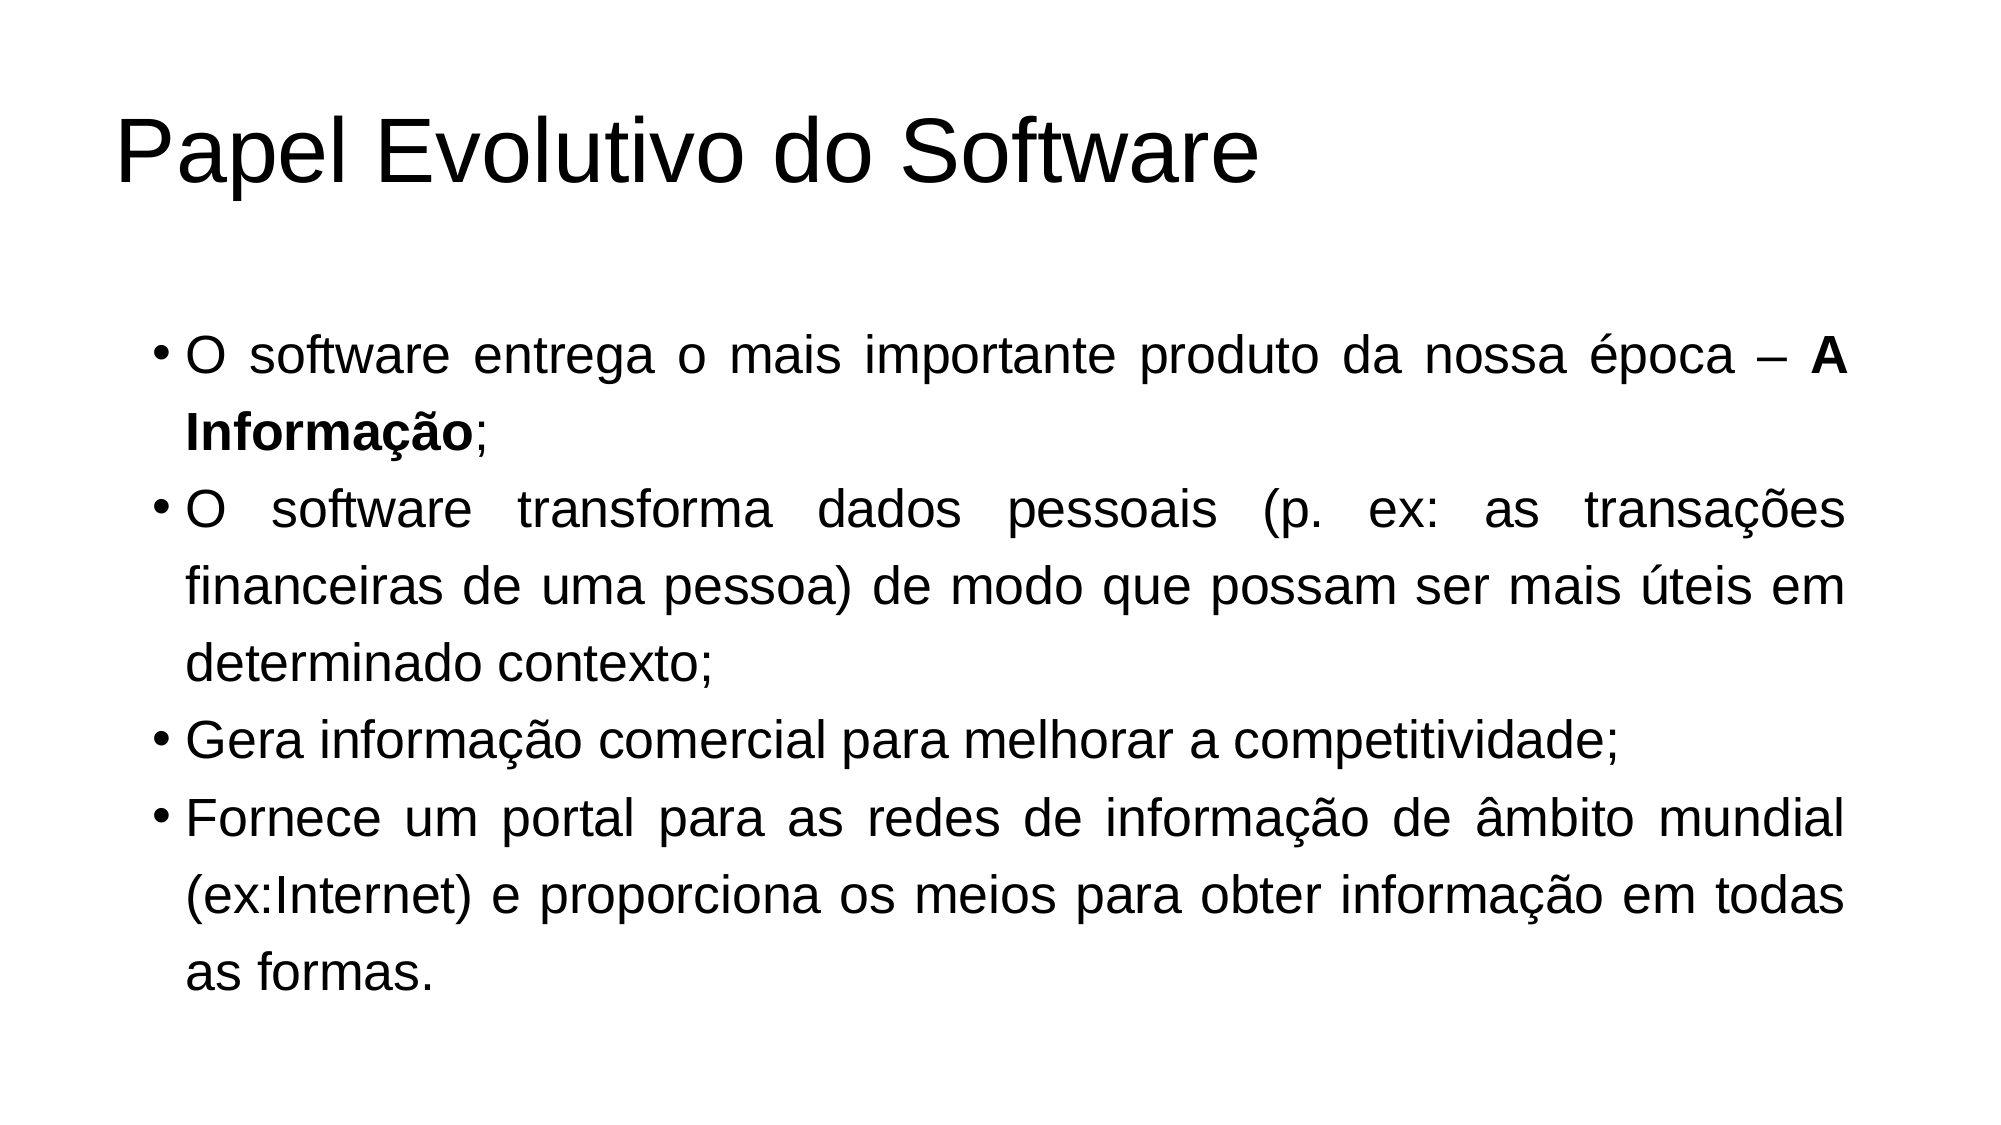

# Papel Evolutivo do Software
O software entrega o mais importante produto da nossa época – A Informação;
O software transforma dados pessoais (p. ex: as transações financeiras de uma pessoa) de modo que possam ser mais úteis em determinado contexto;
Gera informação comercial para melhorar a competitividade;
Fornece um portal para as redes de informação de âmbito mundial (ex:Internet) e proporciona os meios para obter informação em todas as formas.